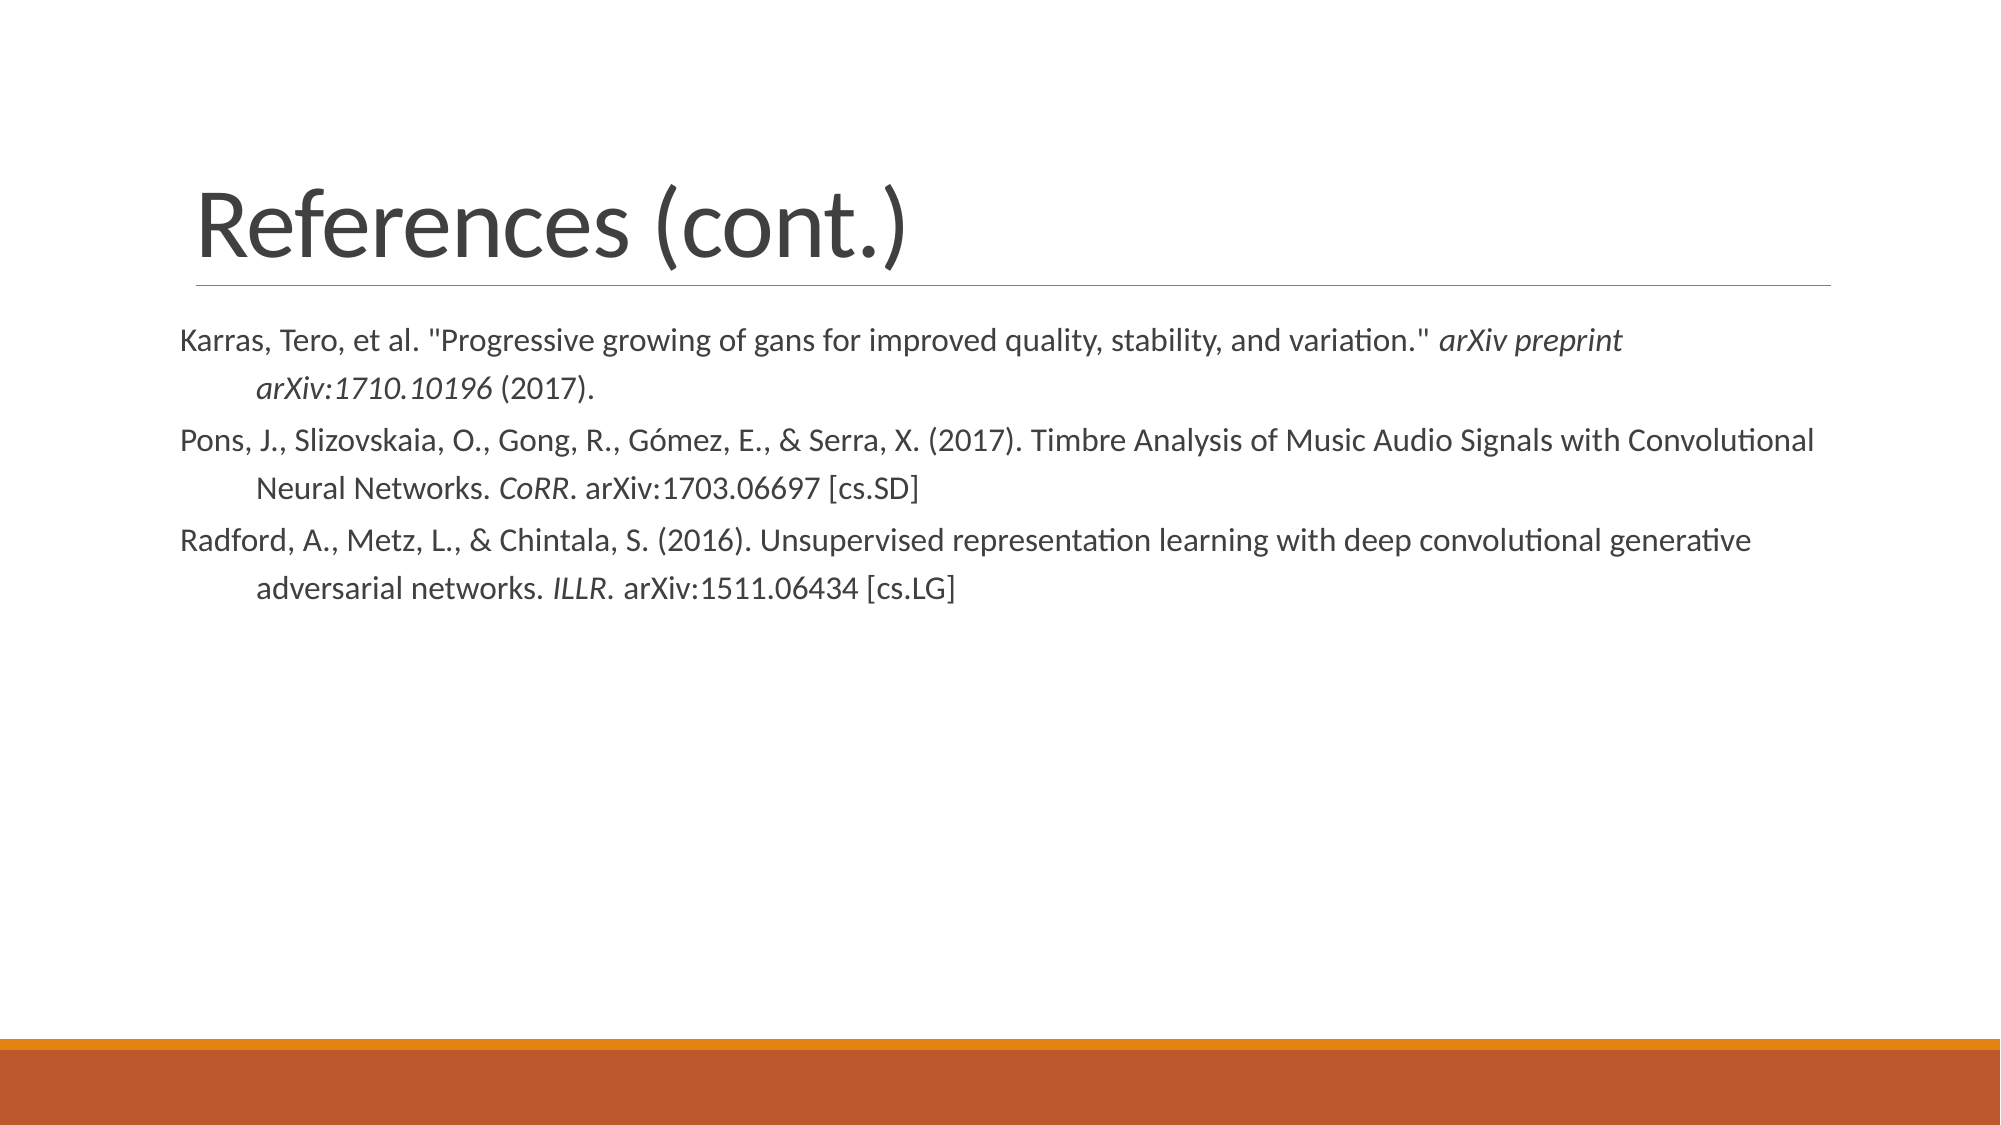

# References (cont.)
Karras, Tero, et al. "Progressive growing of gans for improved quality, stability, and variation." arXiv preprint arXiv:1710.10196 (2017).
Pons, J., Slizovskaia, O., Gong, R., Gómez, E., & Serra, X. (2017). Timbre Analysis of Music Audio Signals with Convolutional Neural Networks. CoRR. arXiv:1703.06697 [cs.SD]
Radford, A., Metz, L., & Chintala, S. (2016). Unsupervised representation learning with deep convolutional generative adversarial networks. ILLR. arXiv:1511.06434 [cs.LG]